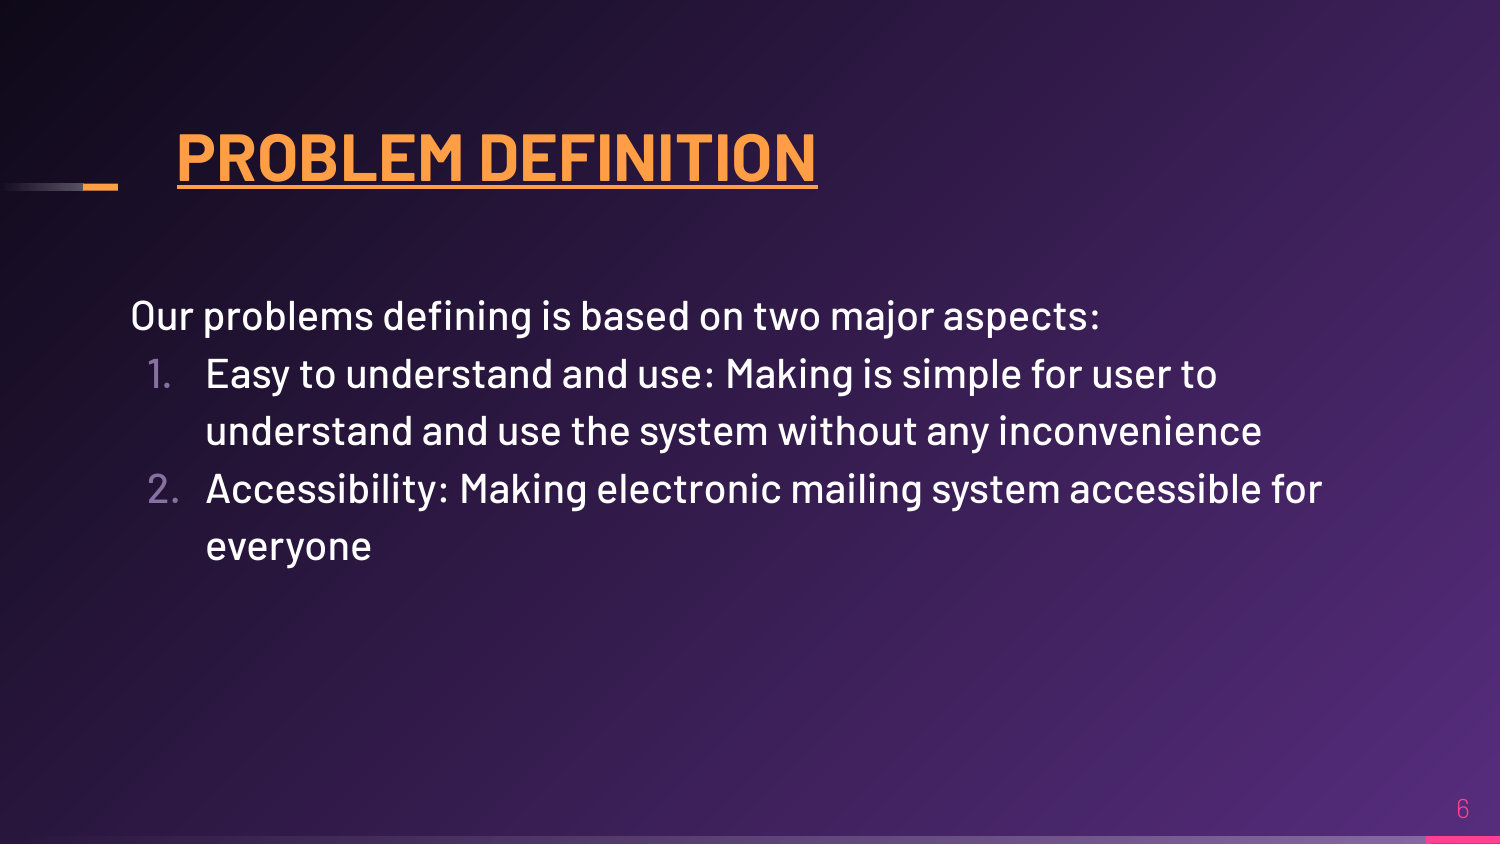

# PROBLEM DEFINITION
Our problems defining is based on two major aspects:
Easy to understand and use: Making is simple for user to understand and use the system without any inconvenience
Accessibility: Making electronic mailing system accessible for everyone
6